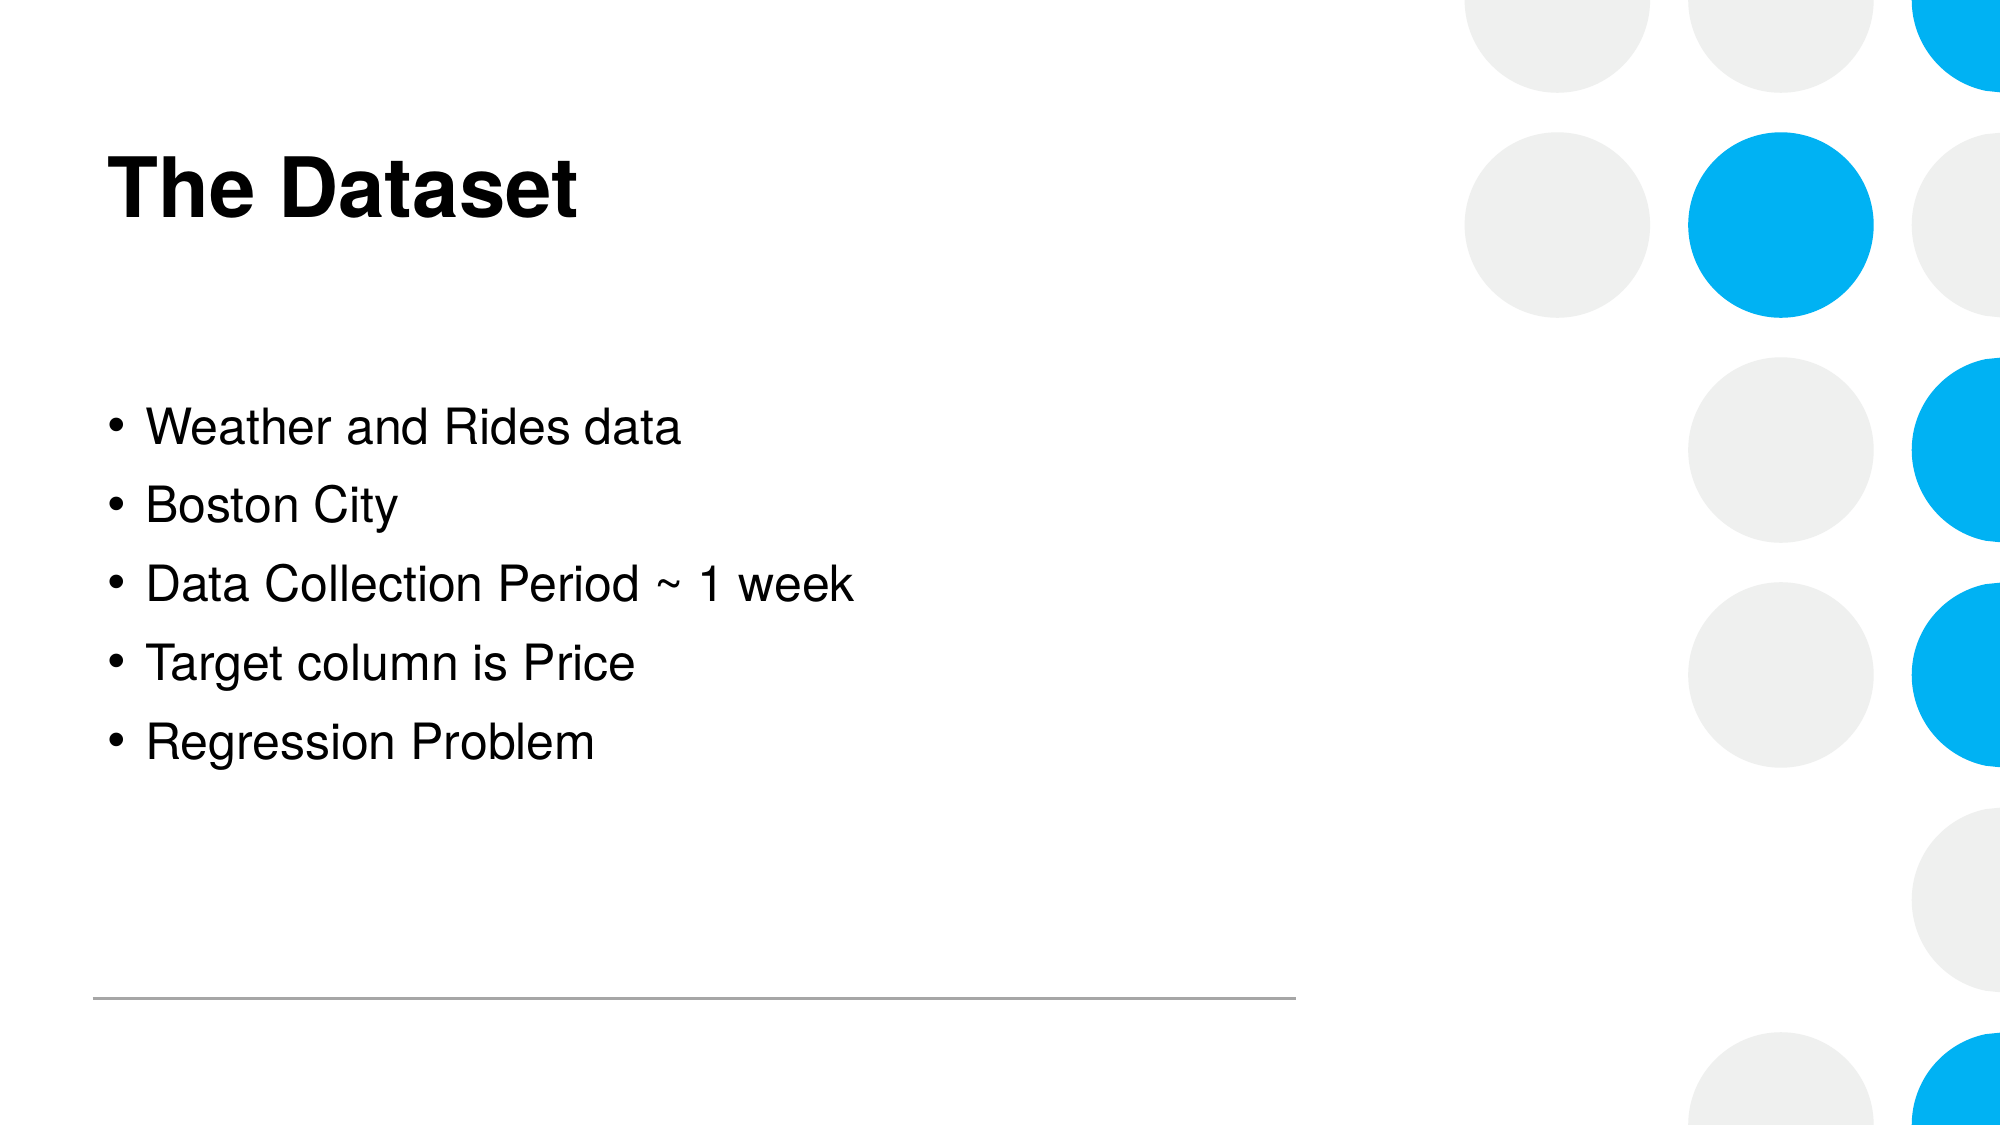

# The Dataset
Weather and Rides data
Boston City
Data Collection Period ~ 1 week
Target column is Price
Regression Problem